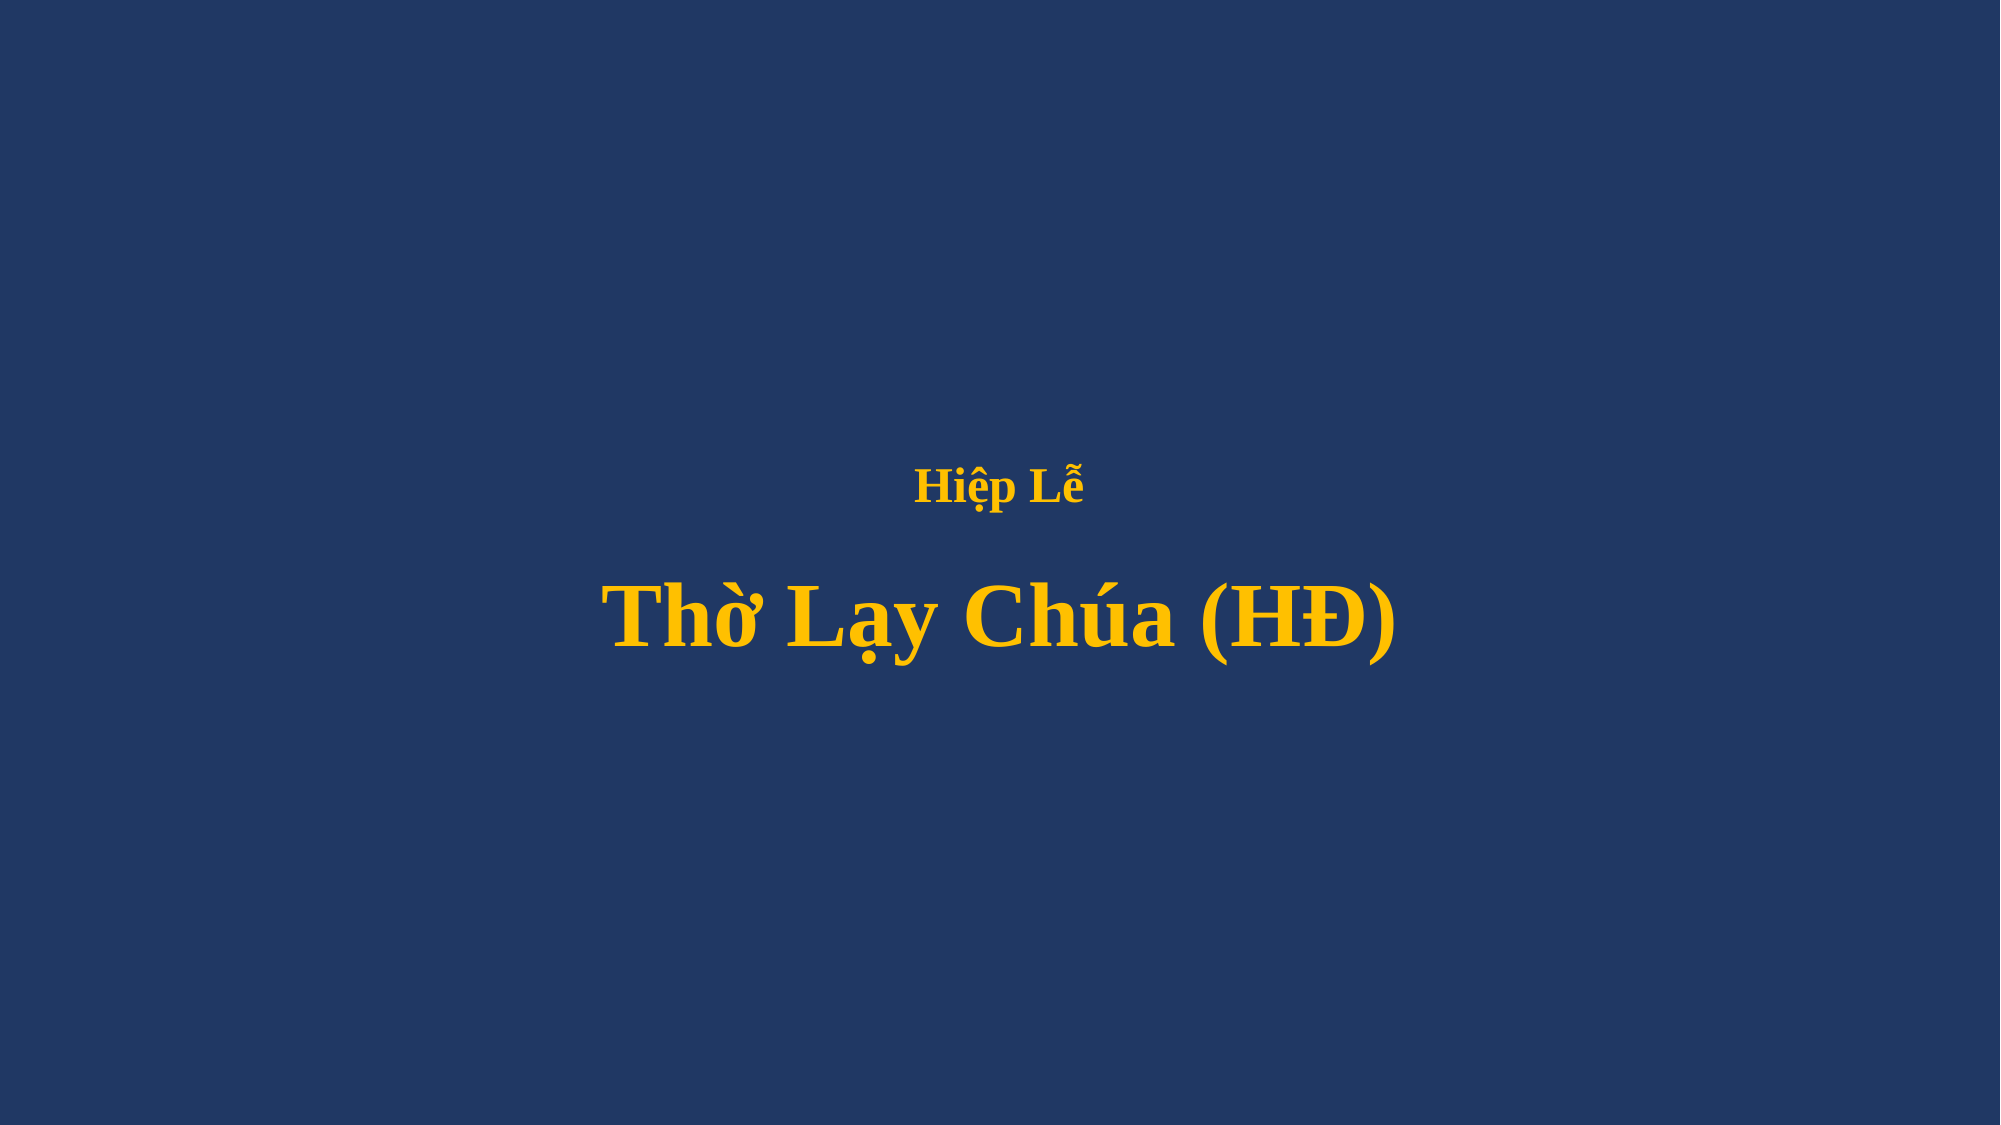

# Hiệp Lễ Thờ Lạy Chúa (HĐ)